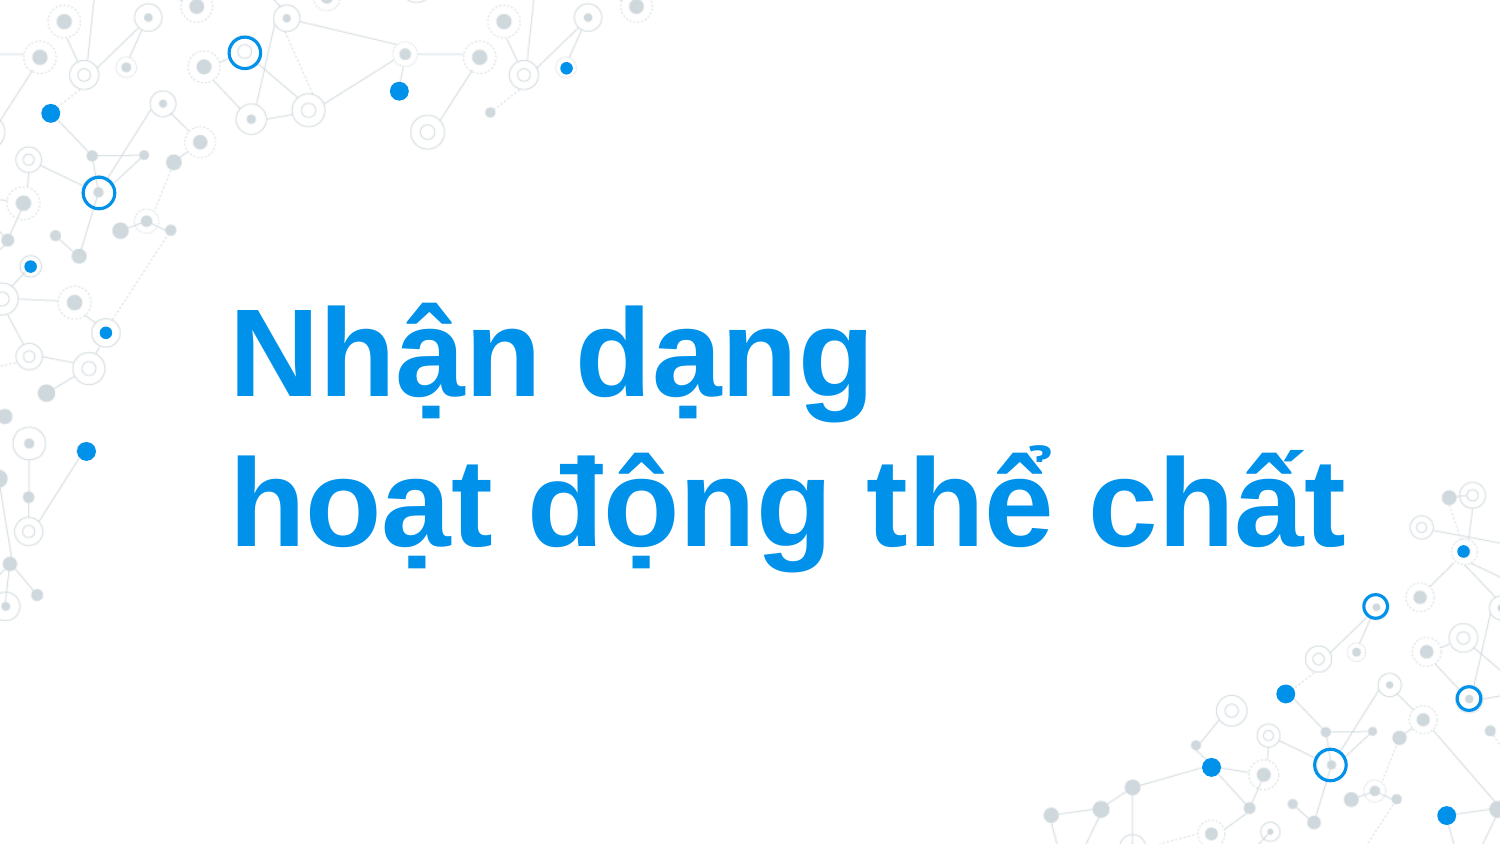

# Nhận dạng hoạt động thể chất